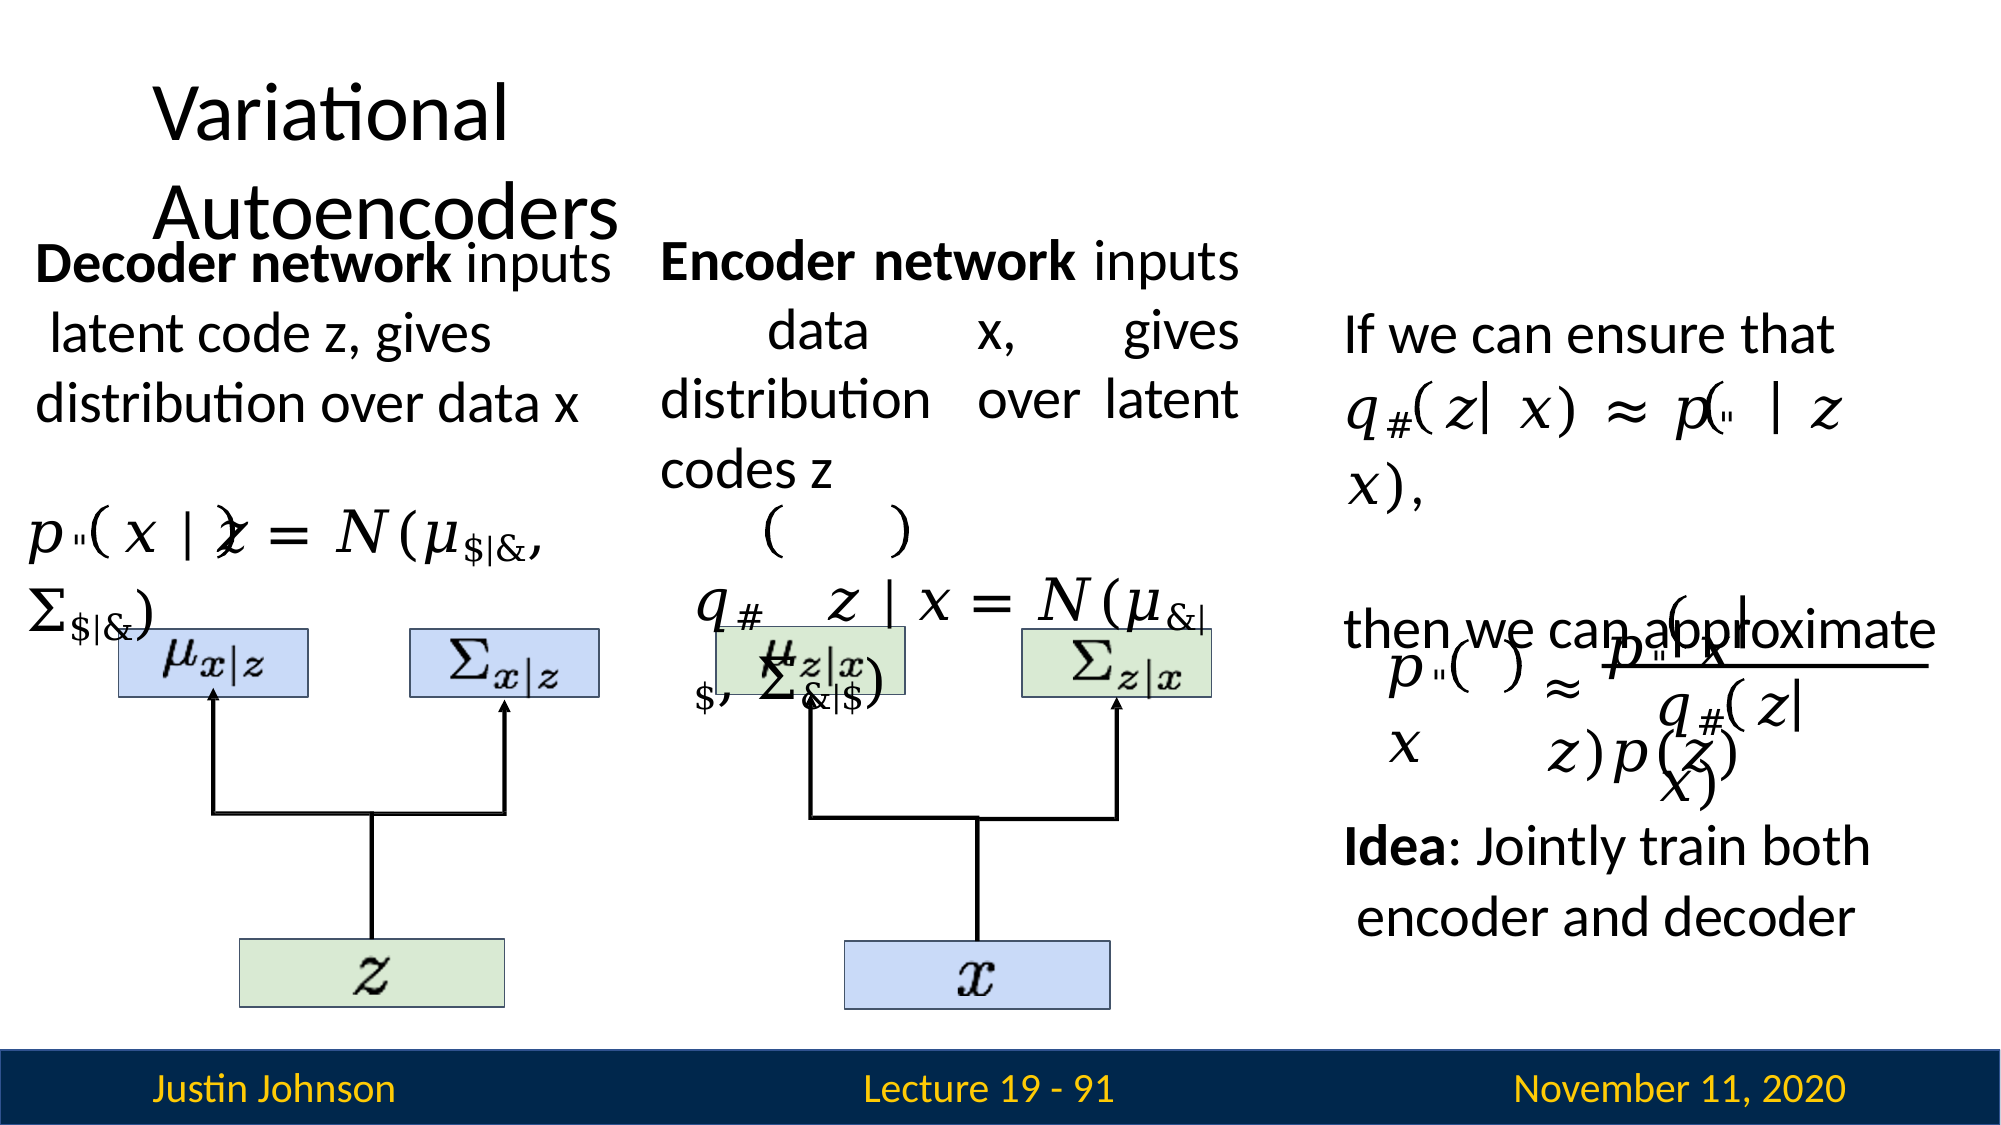

# Variational Autoencoders
Decoder network inputs  latent code z, gives  distribution over data x
𝑝"	𝑥 | 𝑧	= 𝑁(𝜇$|&, Σ$|&)
Encoder network inputs  data x, gives distribution  over latent codes z
𝑞#	𝑧 | 𝑥	= 𝑁(𝜇&|$, Σ&|$)
If we can ensure that
𝑞#	𝑧	𝑥) ≈ 𝑝"	𝑧	𝑥),

then we can approximate

≈ 𝑝"	𝑥	𝑧)𝑝(𝑧)

𝑝"	𝑥

𝑞#	𝑧	𝑥)

Idea: Jointly train both  encoder and decoder
Justin Johnson
November 11, 2020
Lecture 19 - 91